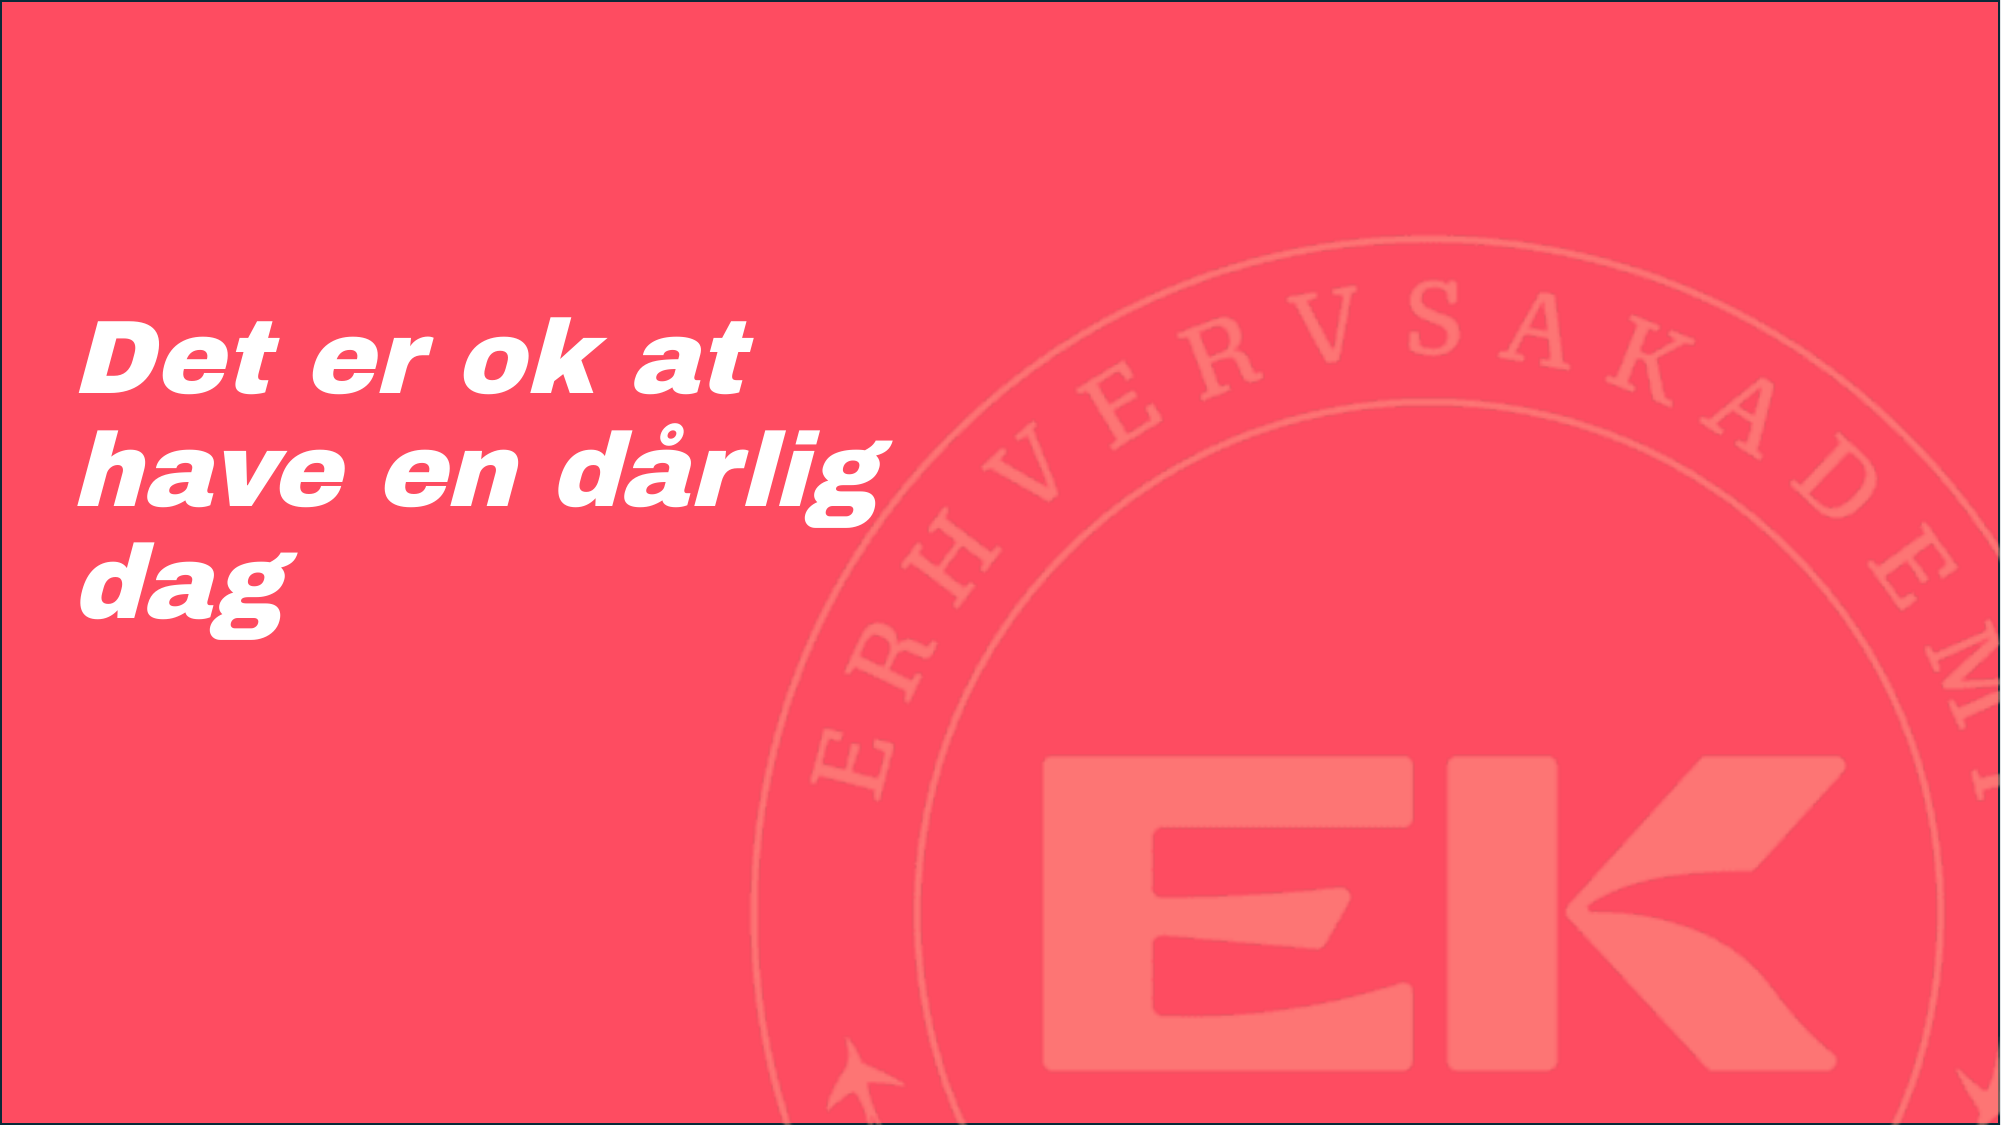

# Det er ok at have en dårlig dag